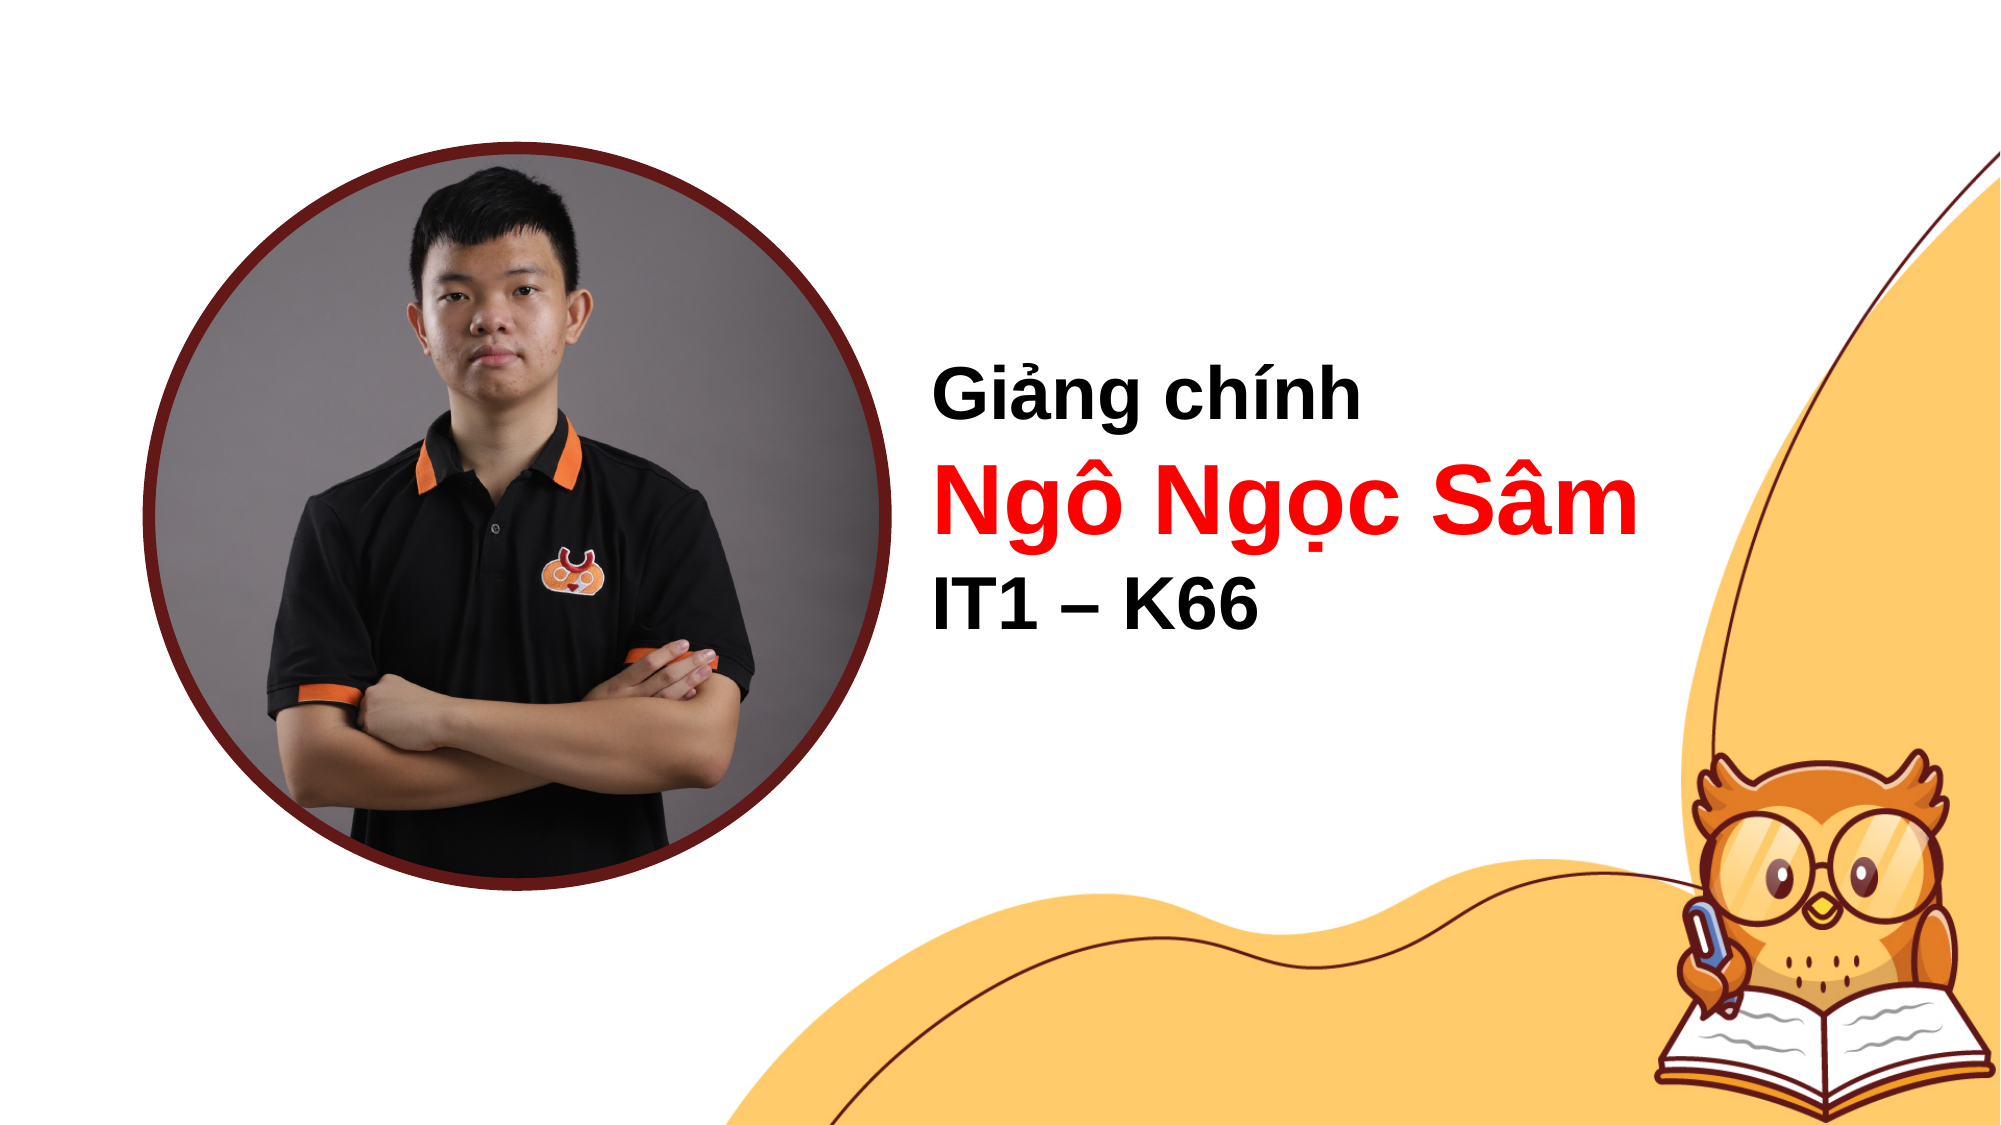

Giảng chính
Ngô Ngọc Sâm
IT1 – K66